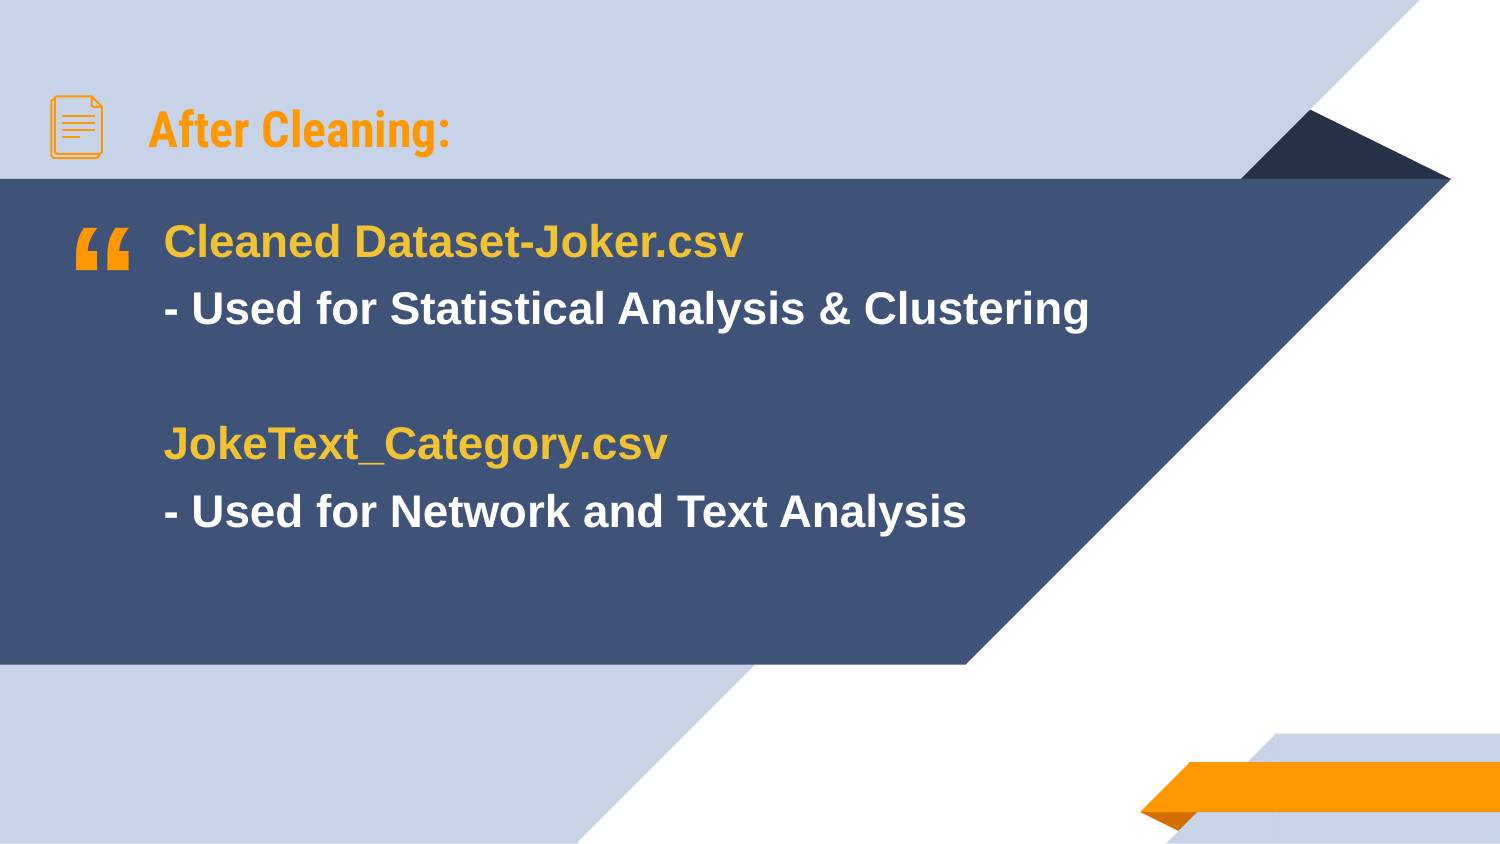

After Cleaning:

Cleaned Dataset-Joker.csv
- Used for Statistical Analysis & Clustering

JokeText_Category.csv
- Used for Network and Text Analysis